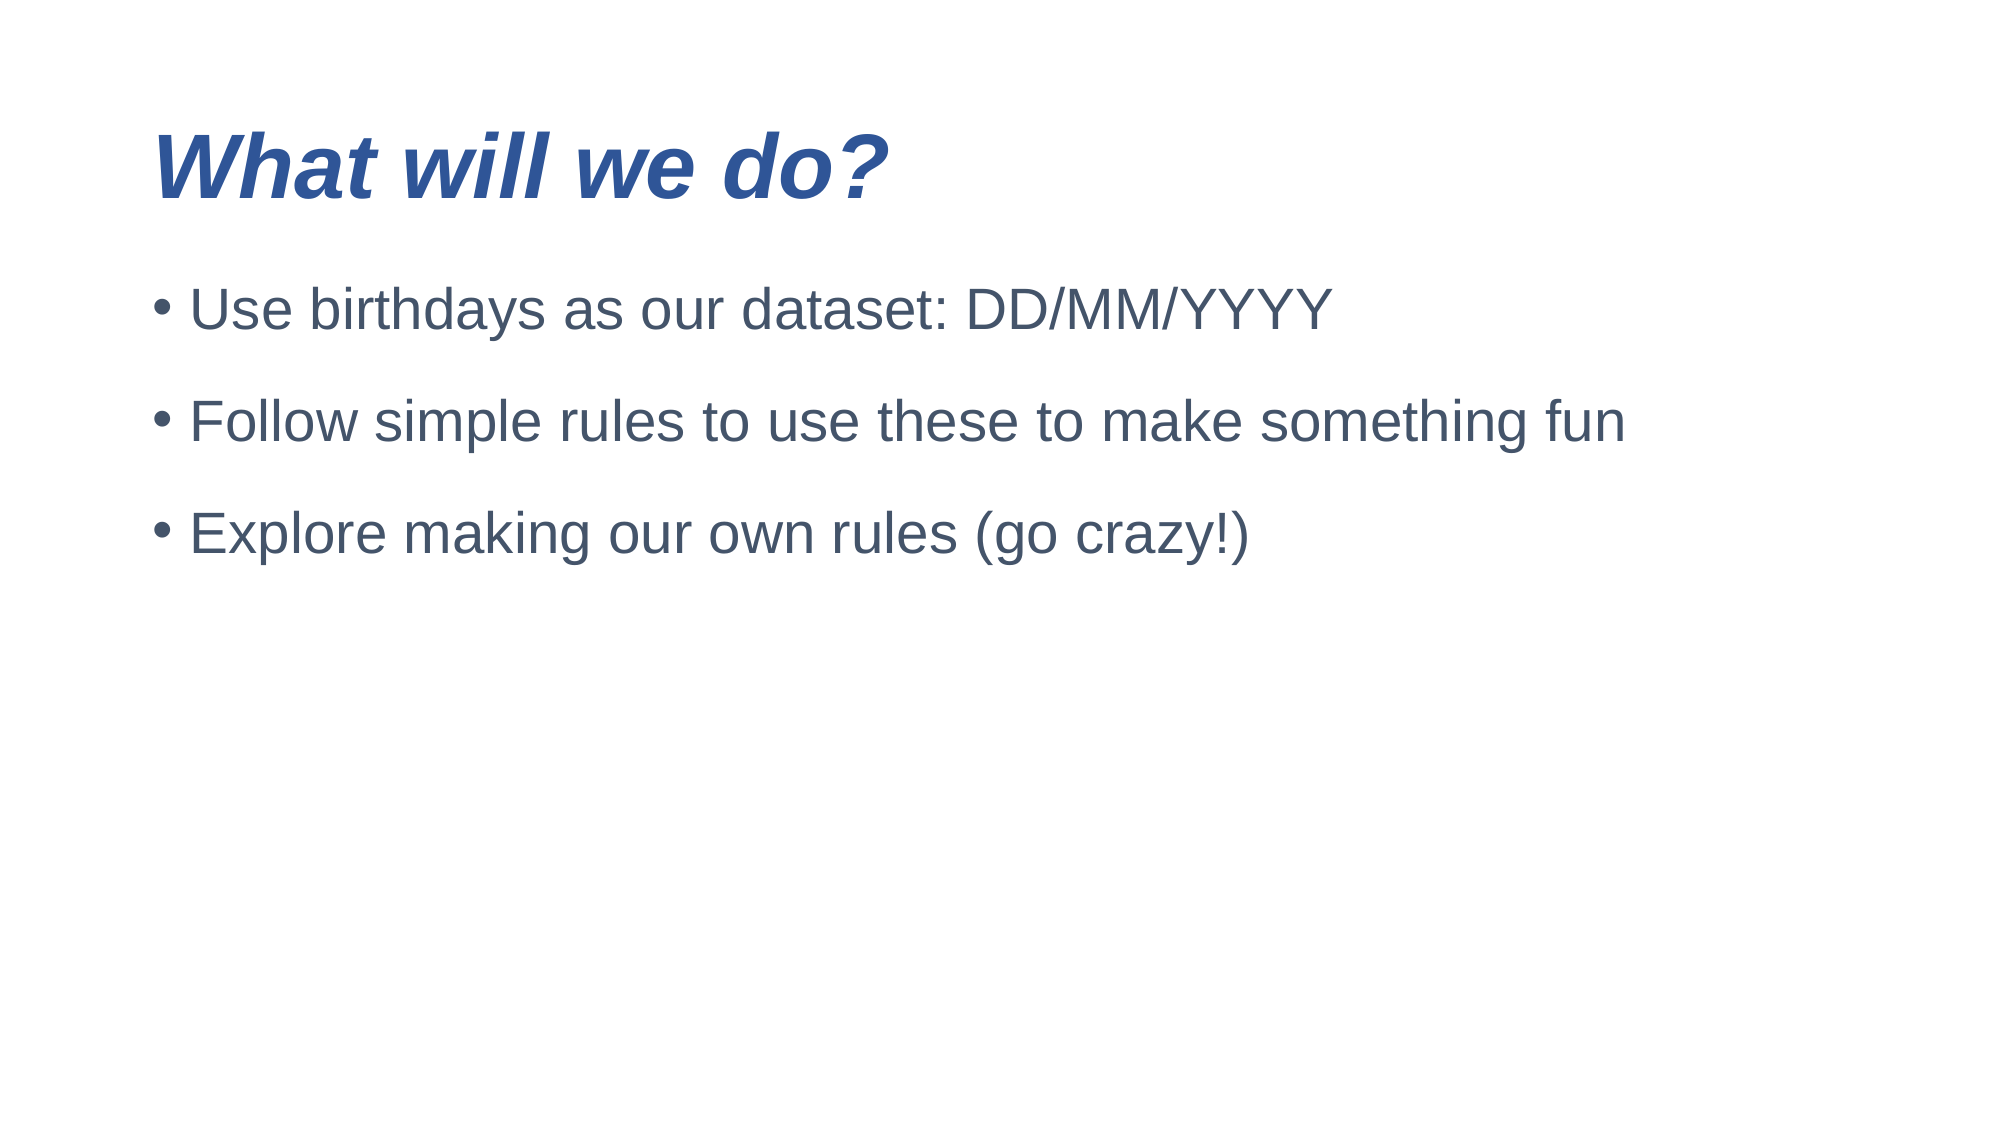

# What will we do?
Use birthdays as our dataset: DD/MM/YYYY
Follow simple rules to use these to make something fun
Explore making our own rules (go crazy!)